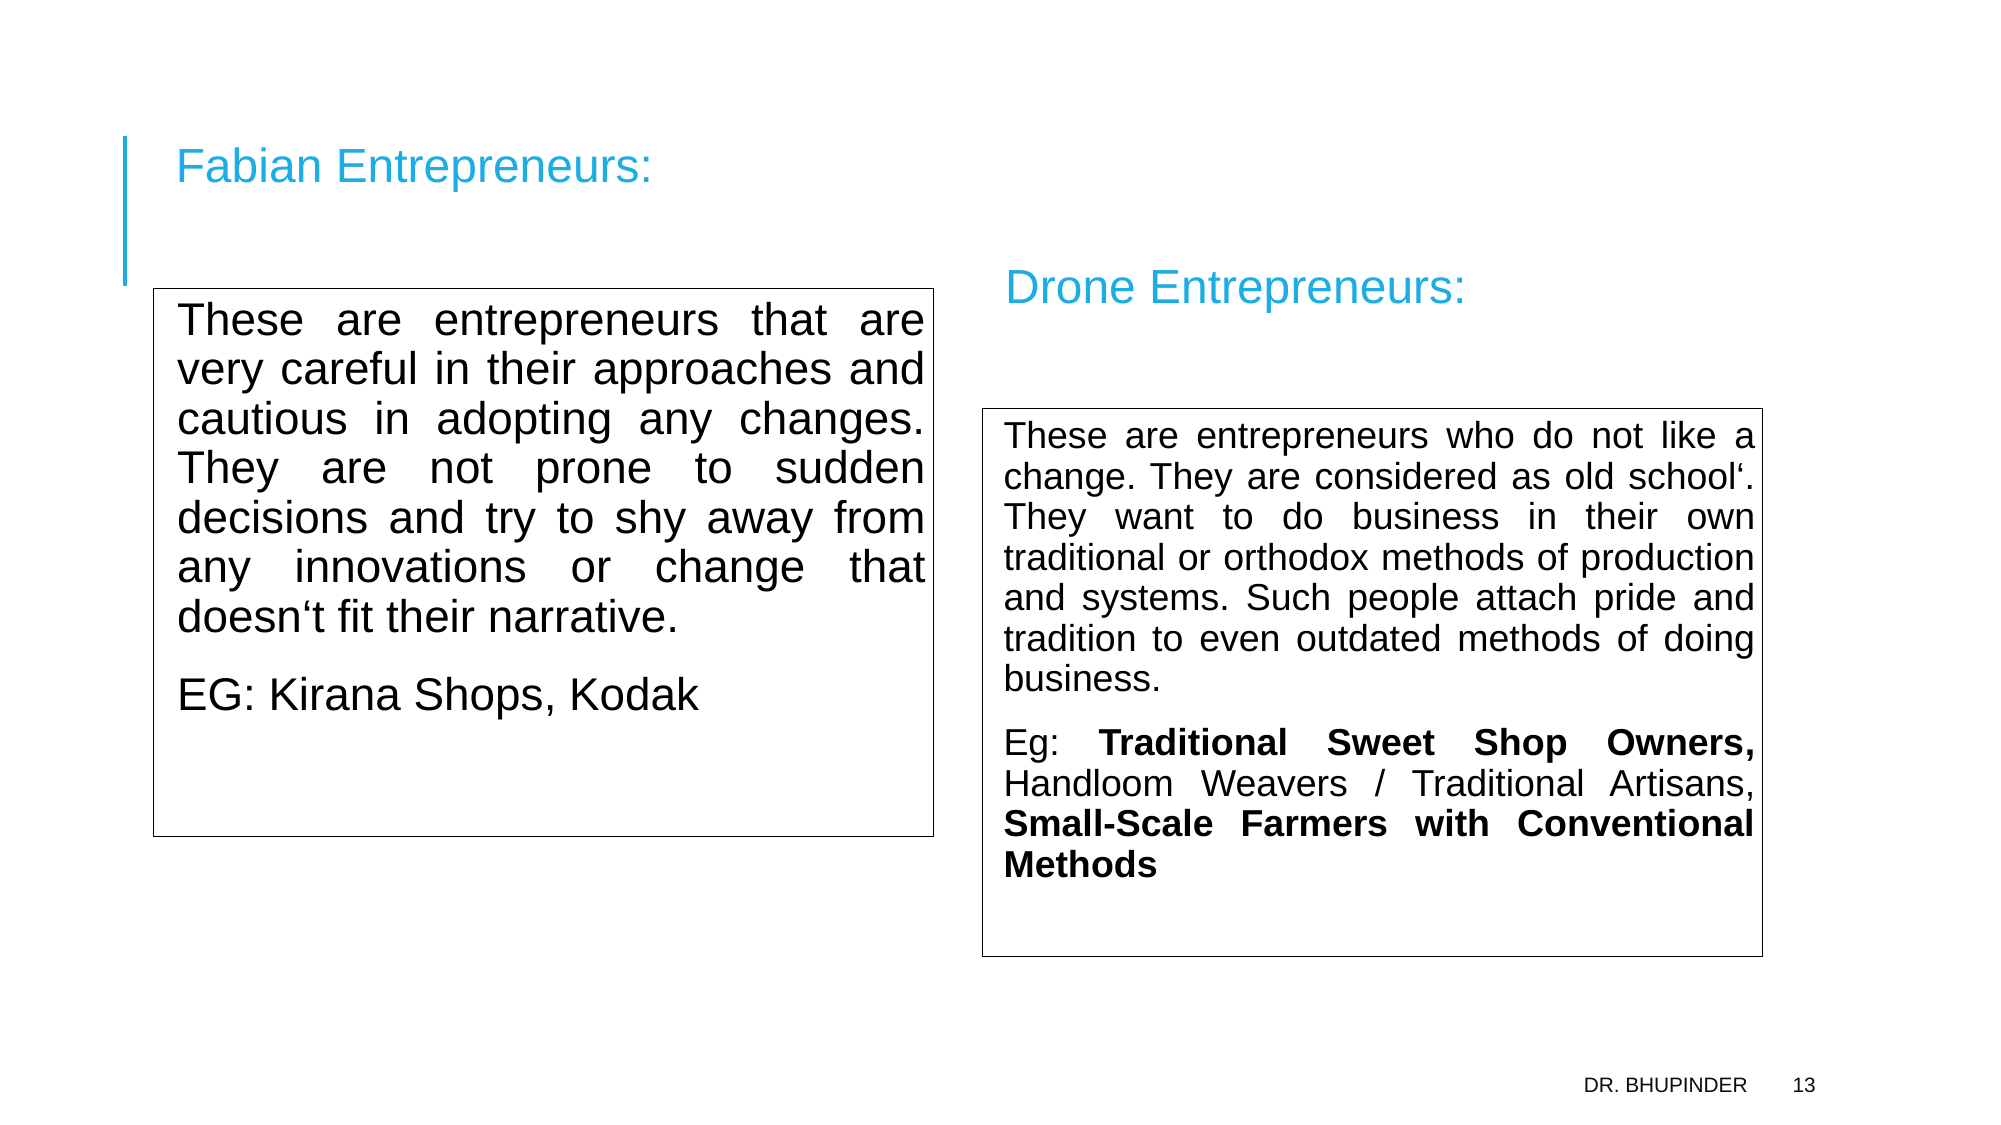

Fabian Entrepreneurs:
Drone Entrepreneurs:
These are entrepreneurs that are very careful in their approaches and cautious in adopting any changes. They are not prone to sudden decisions and try to shy away from any innovations or change that doesn‘t fit their narrative.
EG: Kirana Shops, Kodak
These are entrepreneurs who do not like a change. They are considered as old school‘. They want to do business in their own traditional or orthodox methods of production and systems. Such people attach pride and tradition to even outdated methods of doing business.
Eg: Traditional Sweet Shop Owners, Handloom Weavers / Traditional Artisans, Small-Scale Farmers with Conventional Methods

DR. BHUPINDER
13